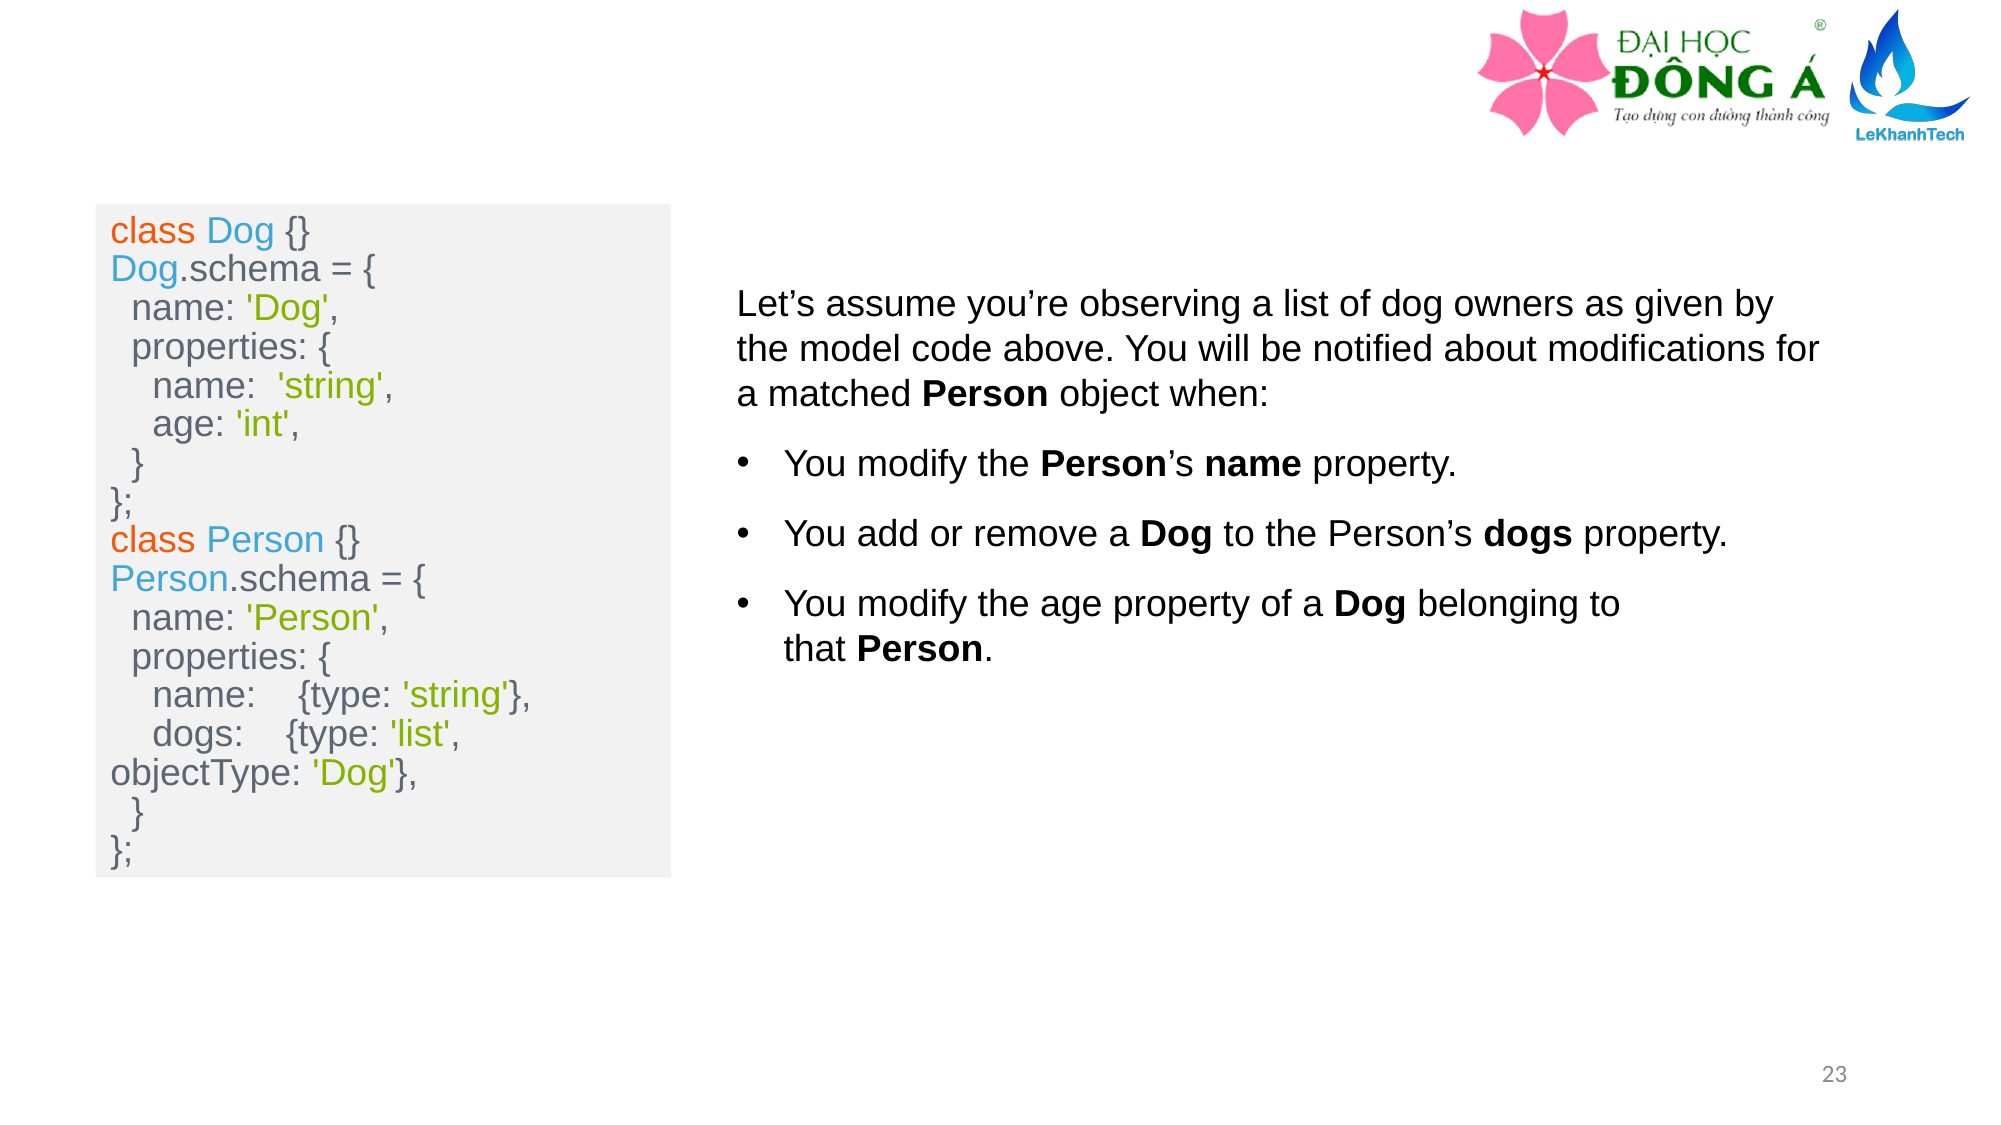

class Dog {}
Dog.schema = {
  name: 'Dog',
  properties: {
    name:  'string',
    age: 'int',
  }
};
class Person {}
Person.schema = {
  name: 'Person',
  properties: {
    name:    {type: 'string'},
    dogs:    {type: 'list', objectType: 'Dog'},
  }
};
Let’s assume you’re observing a list of dog owners as given by the model code above. You will be notified about modifications for a matched Person object when:
You modify the Person’s name property.
You add or remove a Dog to the Person’s dogs property.
You modify the age property of a Dog belonging to that Person.
23